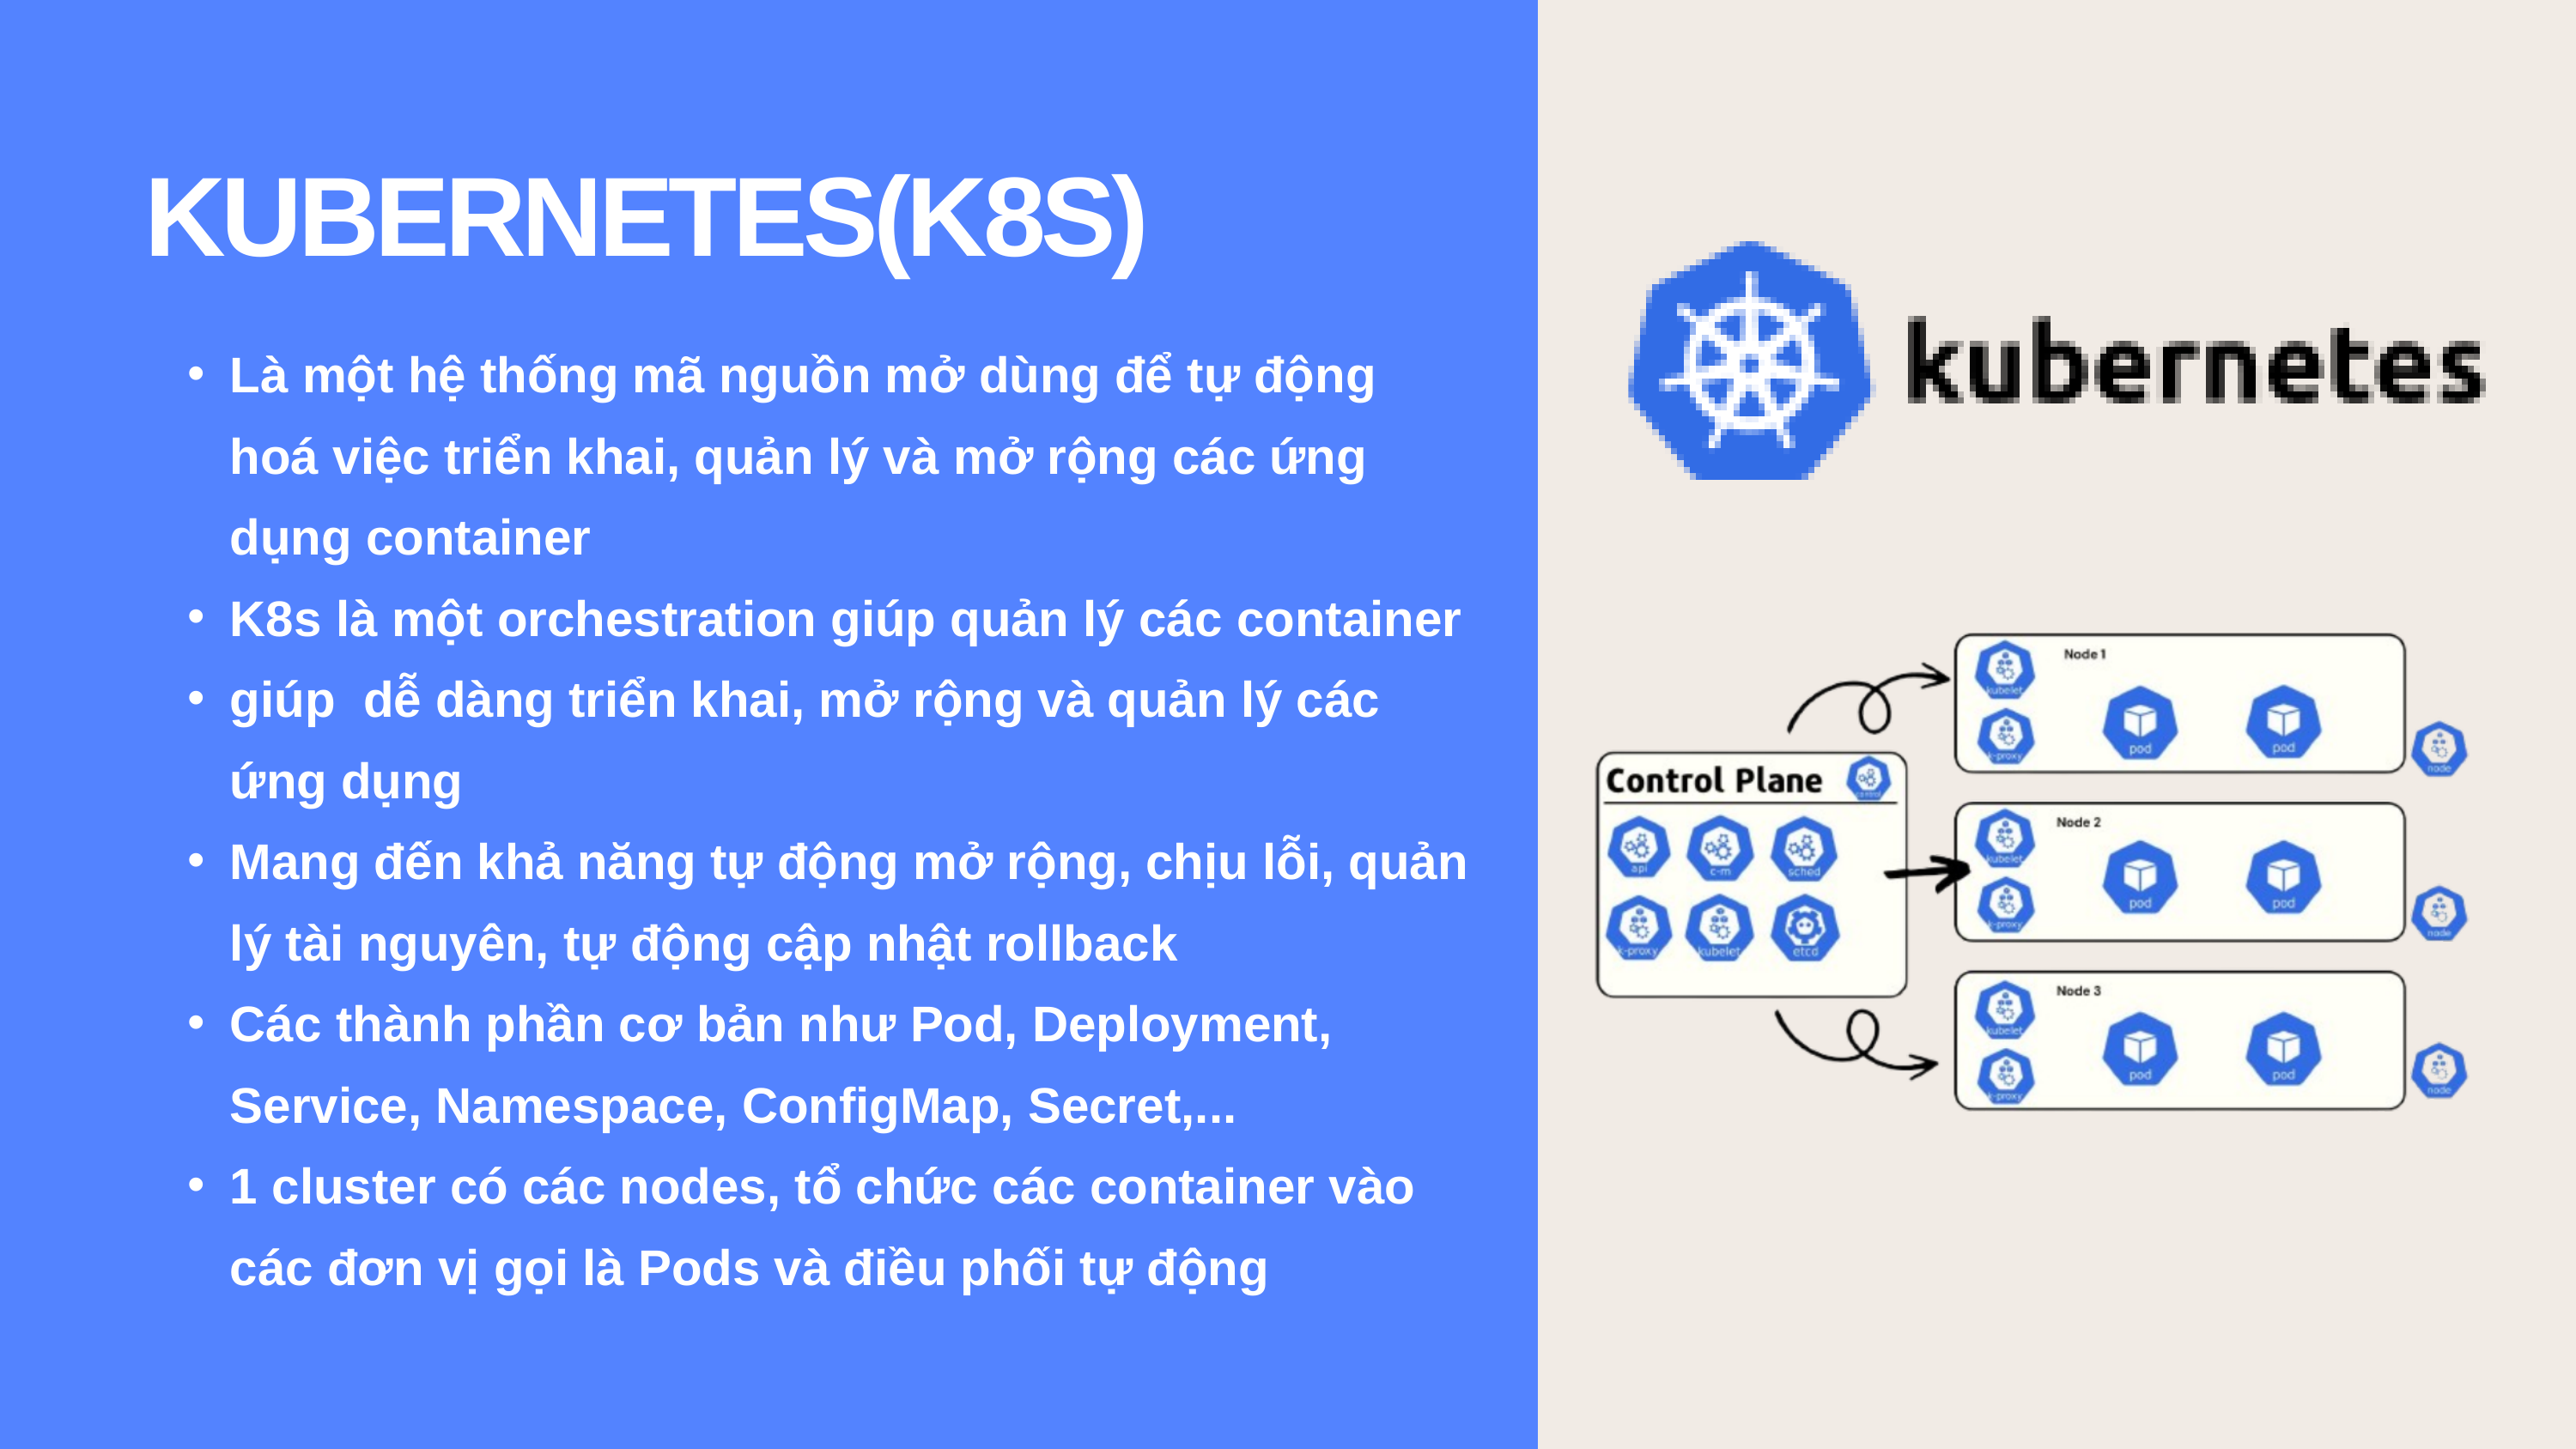

KUBERNETES(K8S)

Là một hệ thống mã nguồn mở dùng để tự động hoá việc triển khai, quản lý và mở rộng các ứng dụng container
K8s là một orchestration giúp quản lý các container
giúp  dễ dàng triển khai, mở rộng và quản lý các ứng dụng
Mang đến khả năng tự động mở rộng, chịu lỗi, quản lý tài nguyên, tự động cập nhật rollback
Các thành phần cơ bản như Pod, Deployment, Service, Namespace, ConfigMap, Secret,...
1 cluster có các nodes, tổ chức các container vào các đơn vị gọi là Pods và điều phối tự động